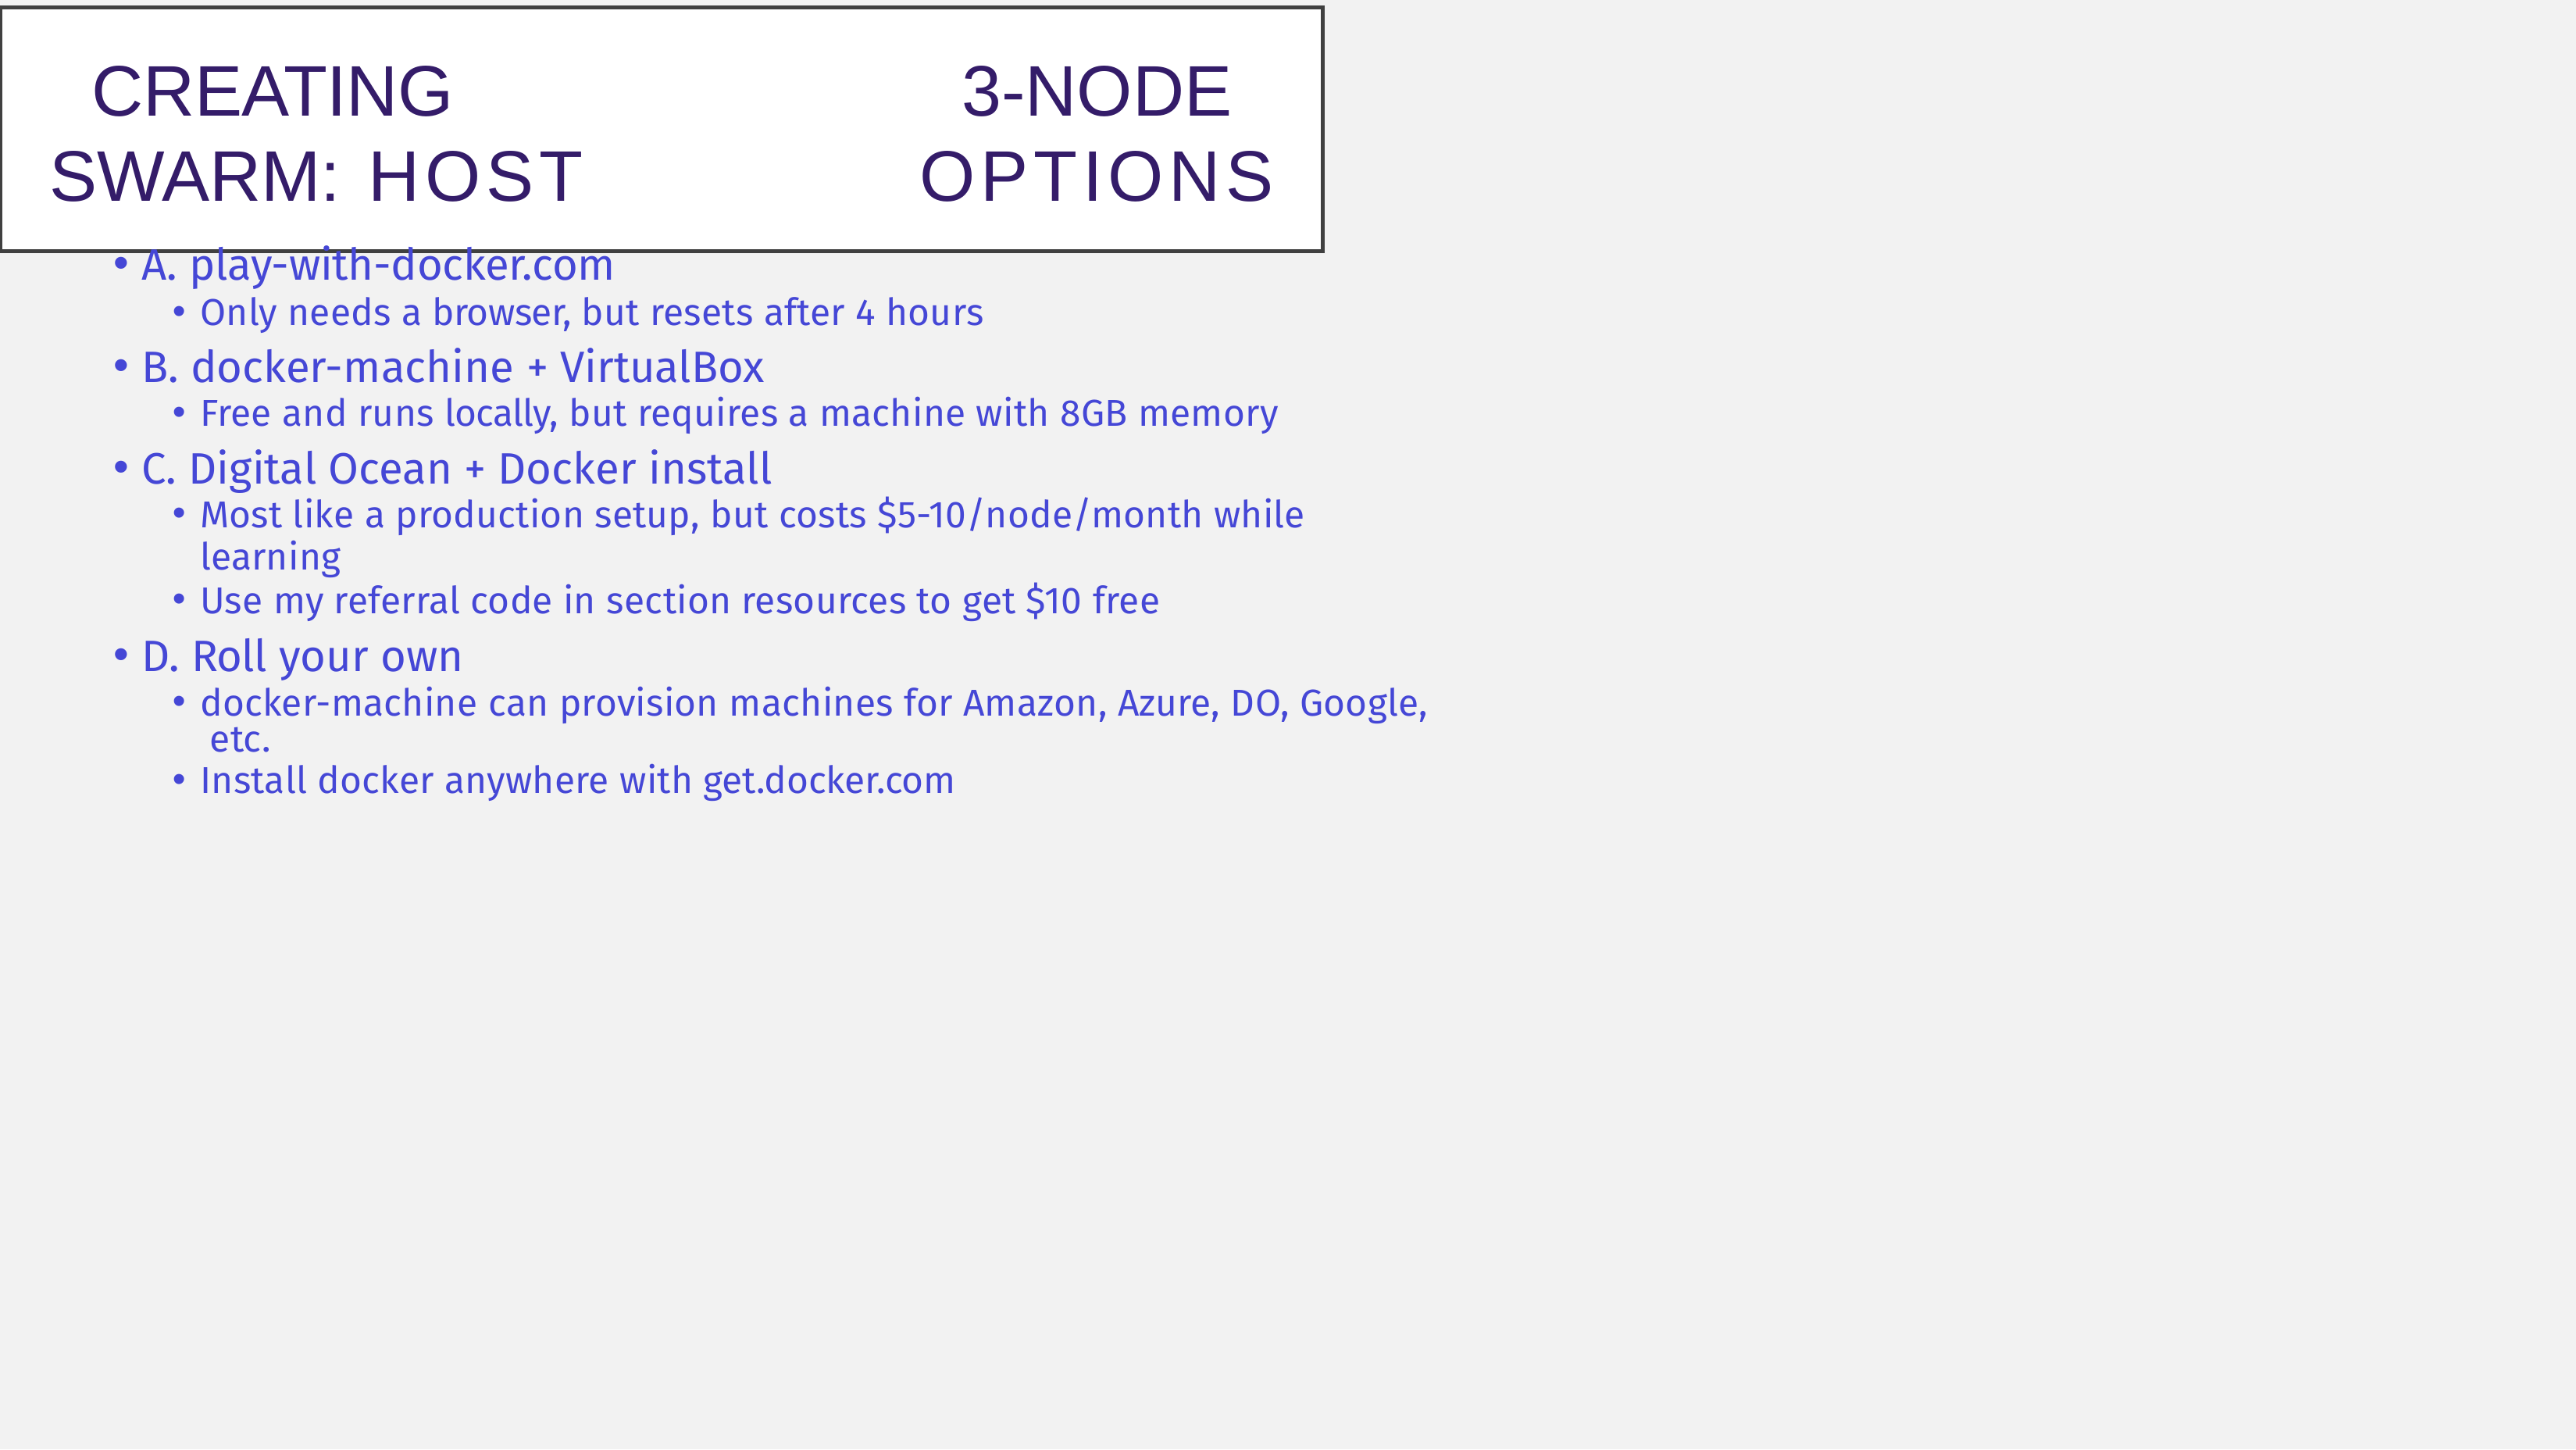

Creating	3-Node Swarm:	Host	Options
A. play-with-docker.com
Only needs a browser, but resets after 4 hours
B. docker-machine + VirtualBox
Free and runs locally, but requires a machine with 8GB memory
C. Digital Ocean + Docker install
Most like a production setup, but costs $5-10/node/month while learning
Use my referral code in section resources to get $10 free
D. Roll your own
docker-machine can provision machines for Amazon, Azure, DO, Google,  etc.
Install docker anywhere with get.docker.com